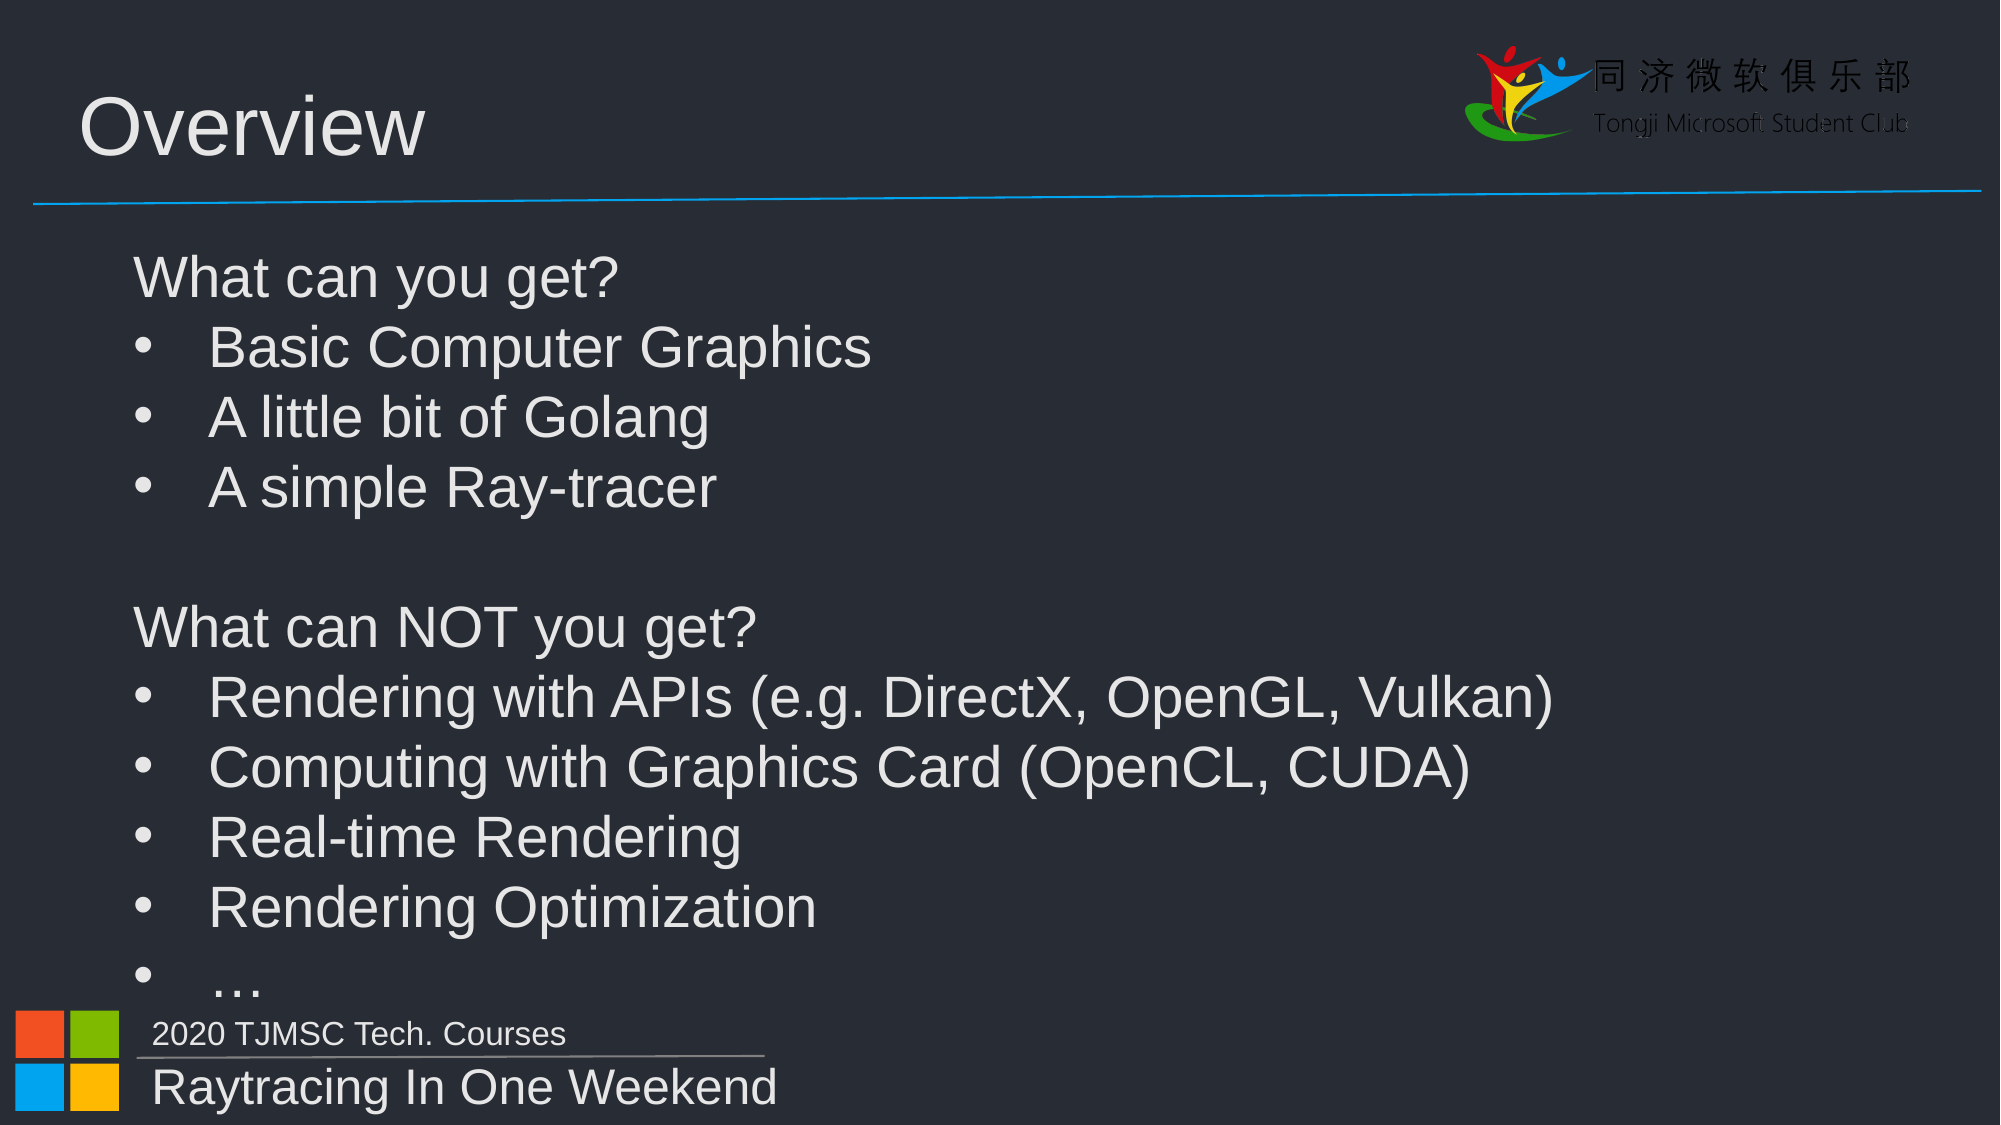

Overview
What can you get?
Basic Computer Graphics
A little bit of Golang
A simple Ray-tracer

What can NOT you get?
Rendering with APIs (e.g. DirectX, OpenGL, Vulkan)
Computing with Graphics Card (OpenCL, CUDA)
Real-time Rendering
Rendering Optimization
…
2020 TJMSC Tech. Courses

Raytracing In One Weekend